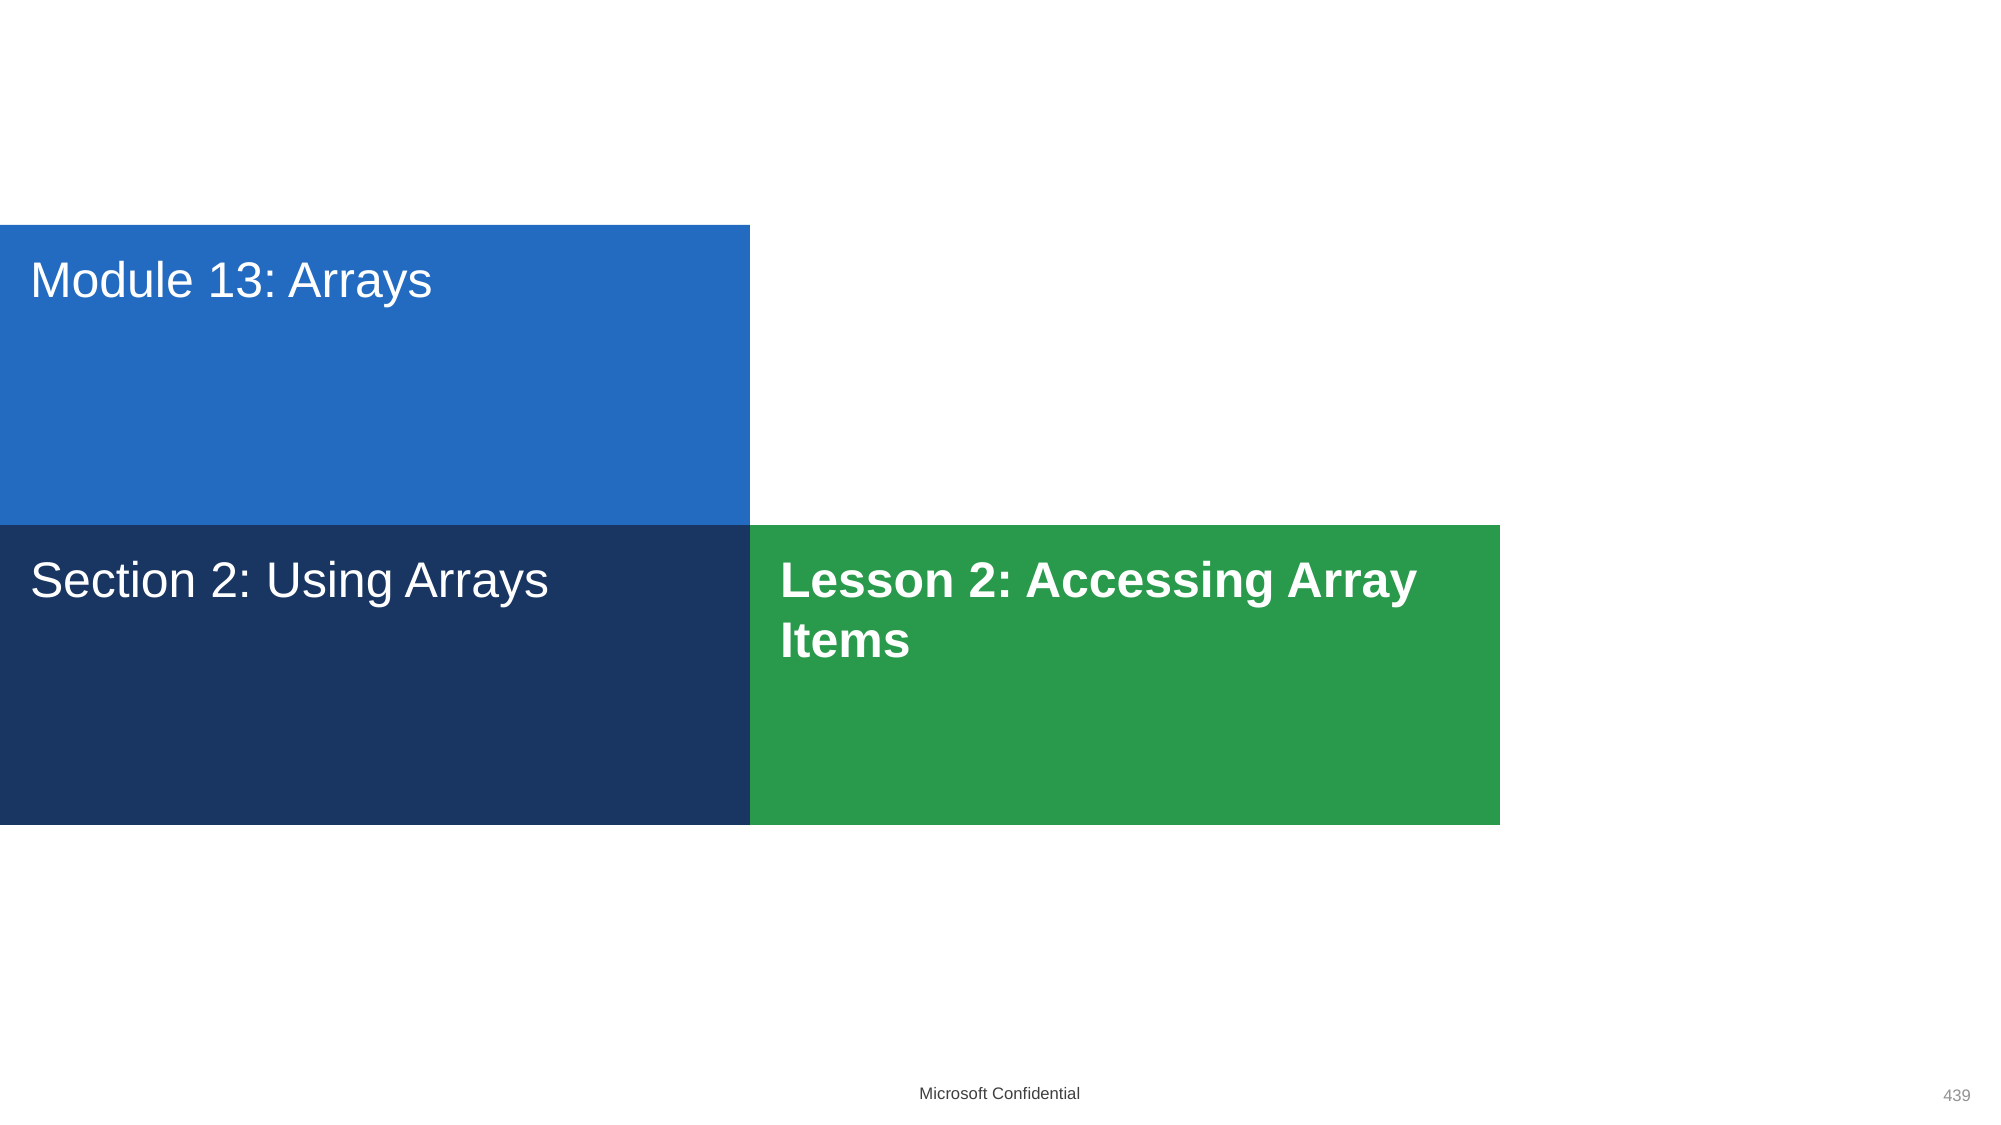

# Module 13: Arrays
Section 2: Using Arrays
Lesson 2: Accessing Array Items
439